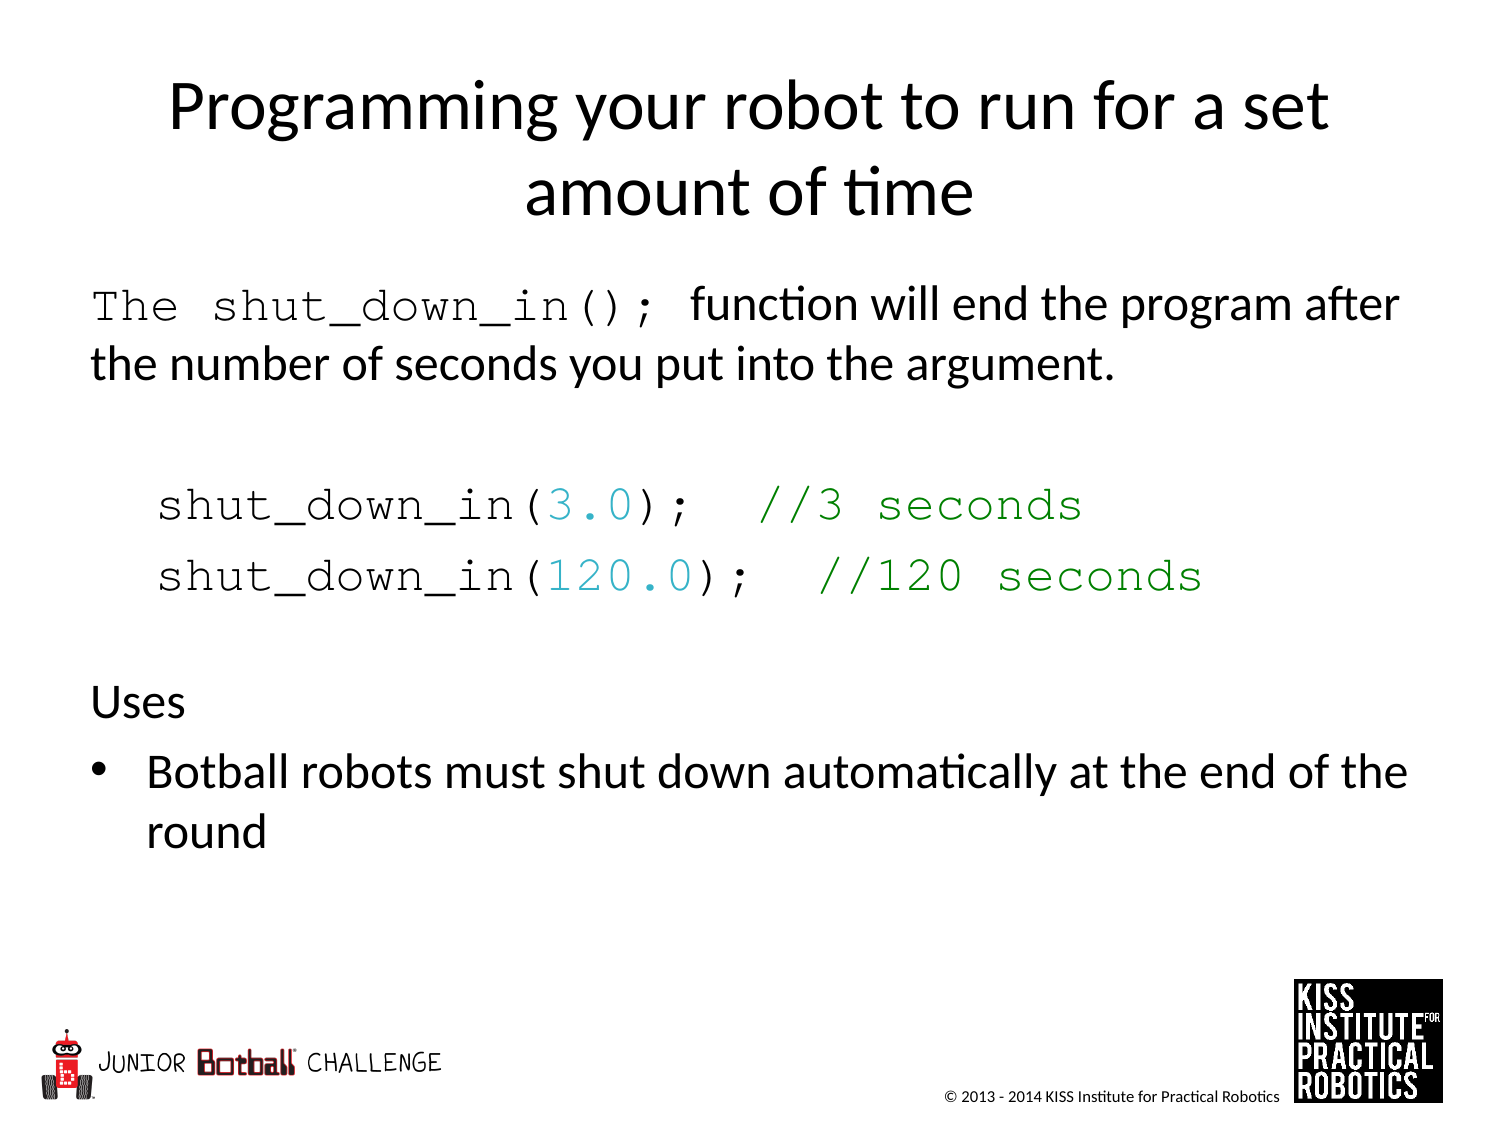

# Programming your robot to run for a set amount of time
The shut_down_in(); function will end the program after the number of seconds you put into the argument.

shut_down_in(3.0);  //3 seconds
shut_down_in(120.0);  //120 seconds

Uses
Botball robots must shut down automatically at the end of the round